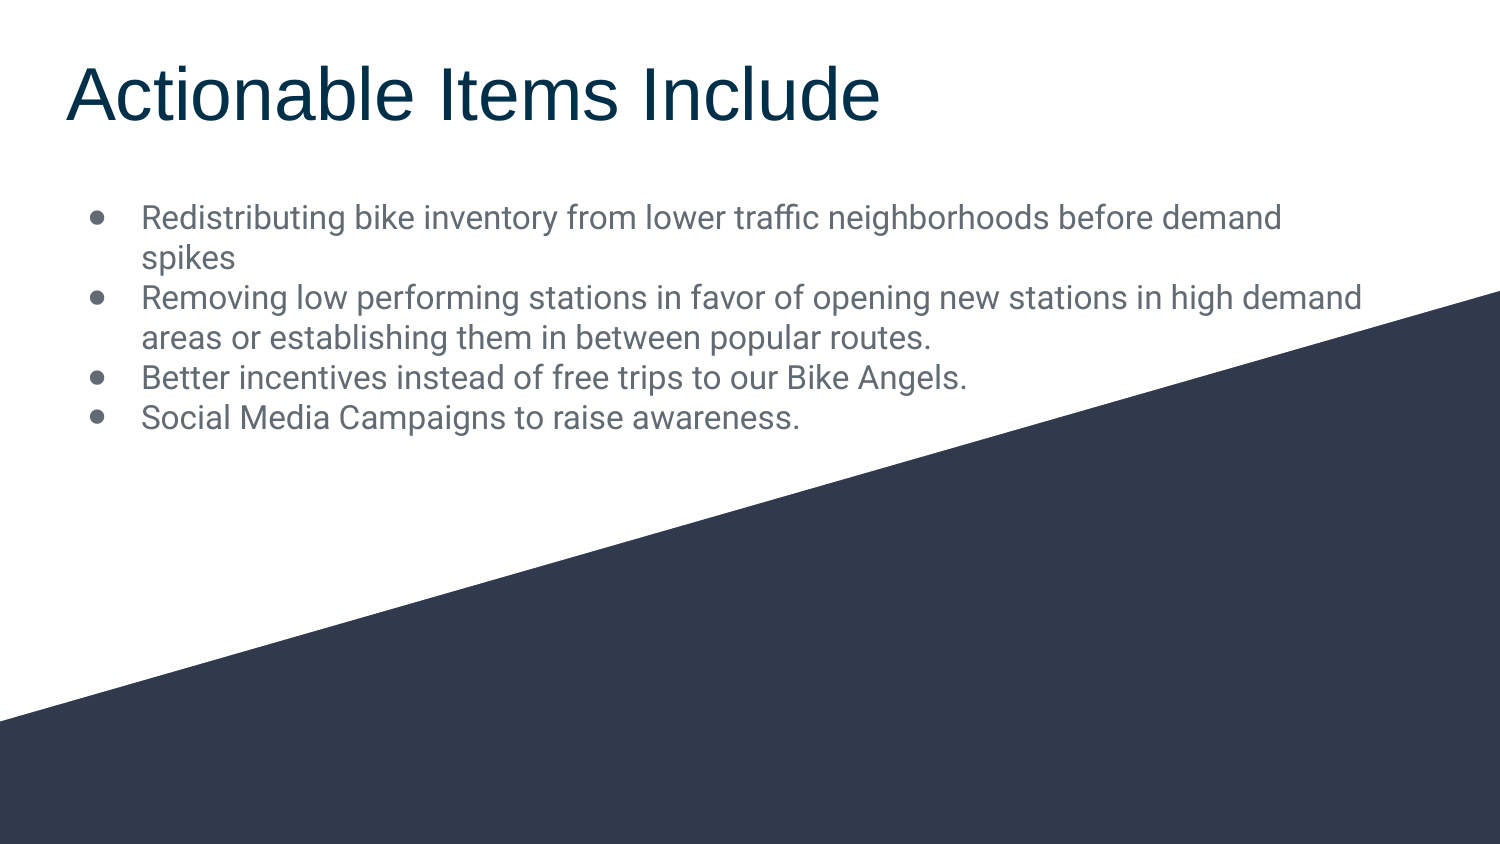

# Actionable Items Include
Redistributing bike inventory from lower traffic neighborhoods before demand spikes
Removing low performing stations in favor of opening new stations in high demand areas or establishing them in between popular routes.
Better incentives instead of free trips to our Bike Angels.
Social Media Campaigns to raise awareness.